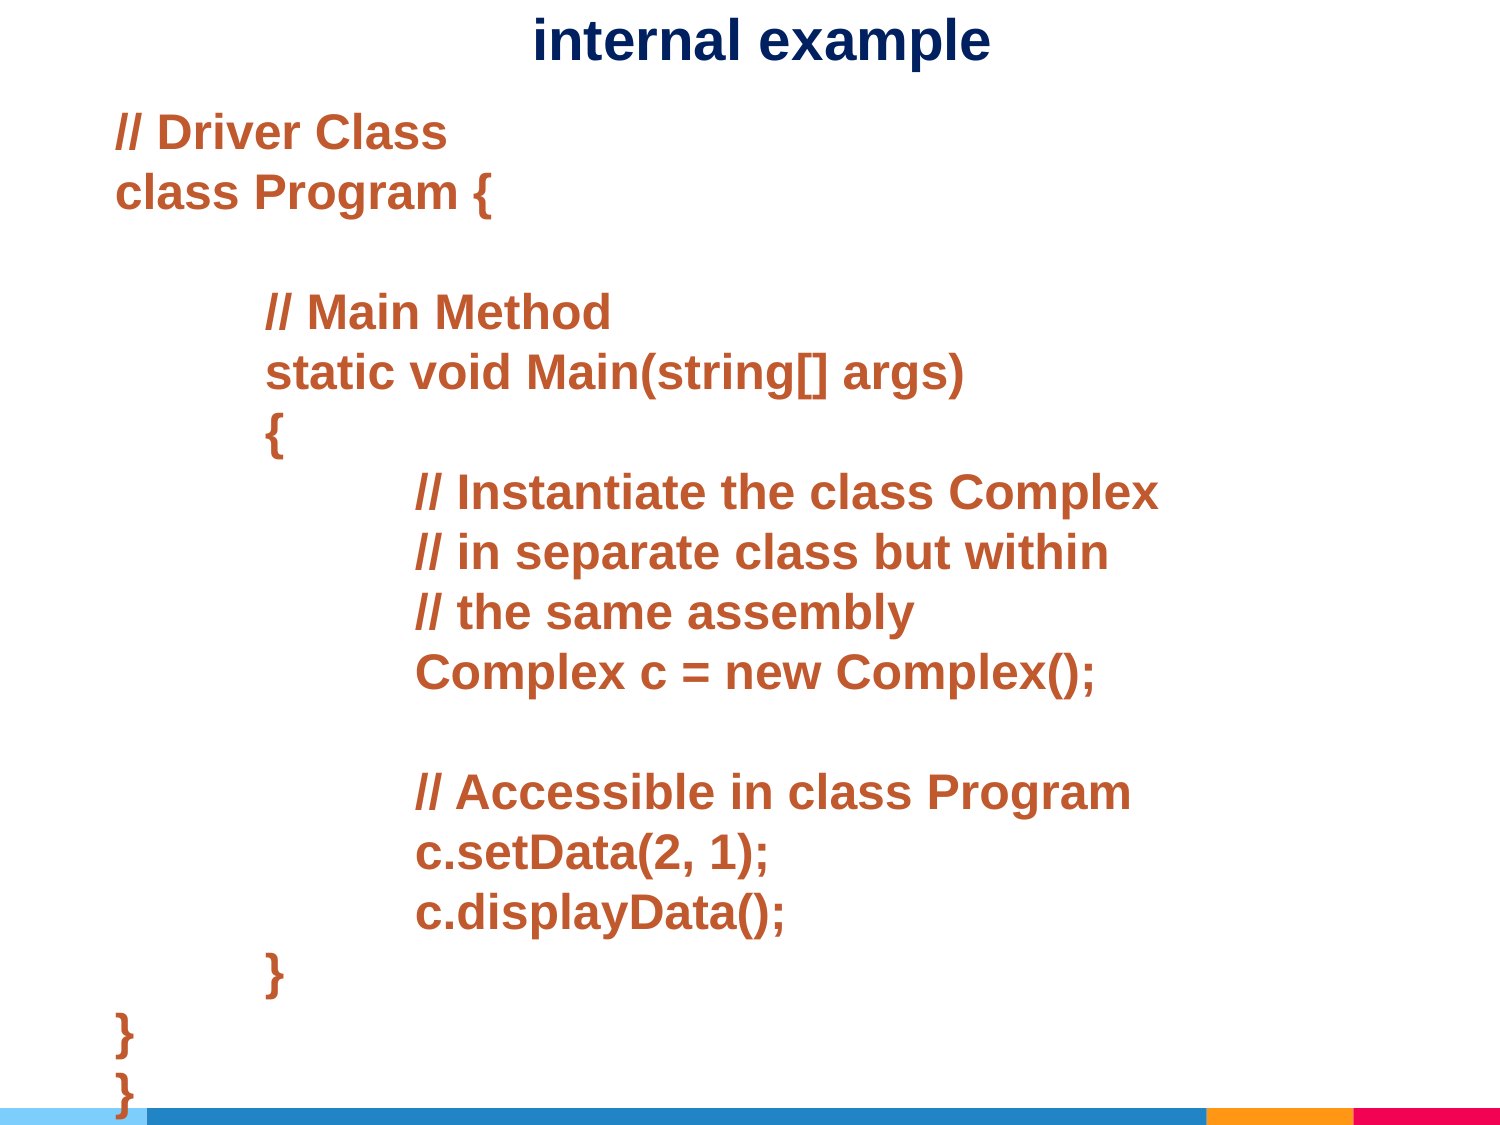

# internal example
// Driver Class
class Program {

	// Main Method
	static void Main(string[] args)
	{
		// Instantiate the class Complex
		// in separate class but within
		// the same assembly
		Complex c = new Complex();

		// Accessible in class Program
		c.setData(2, 1);
		c.displayData();
	}
}
}